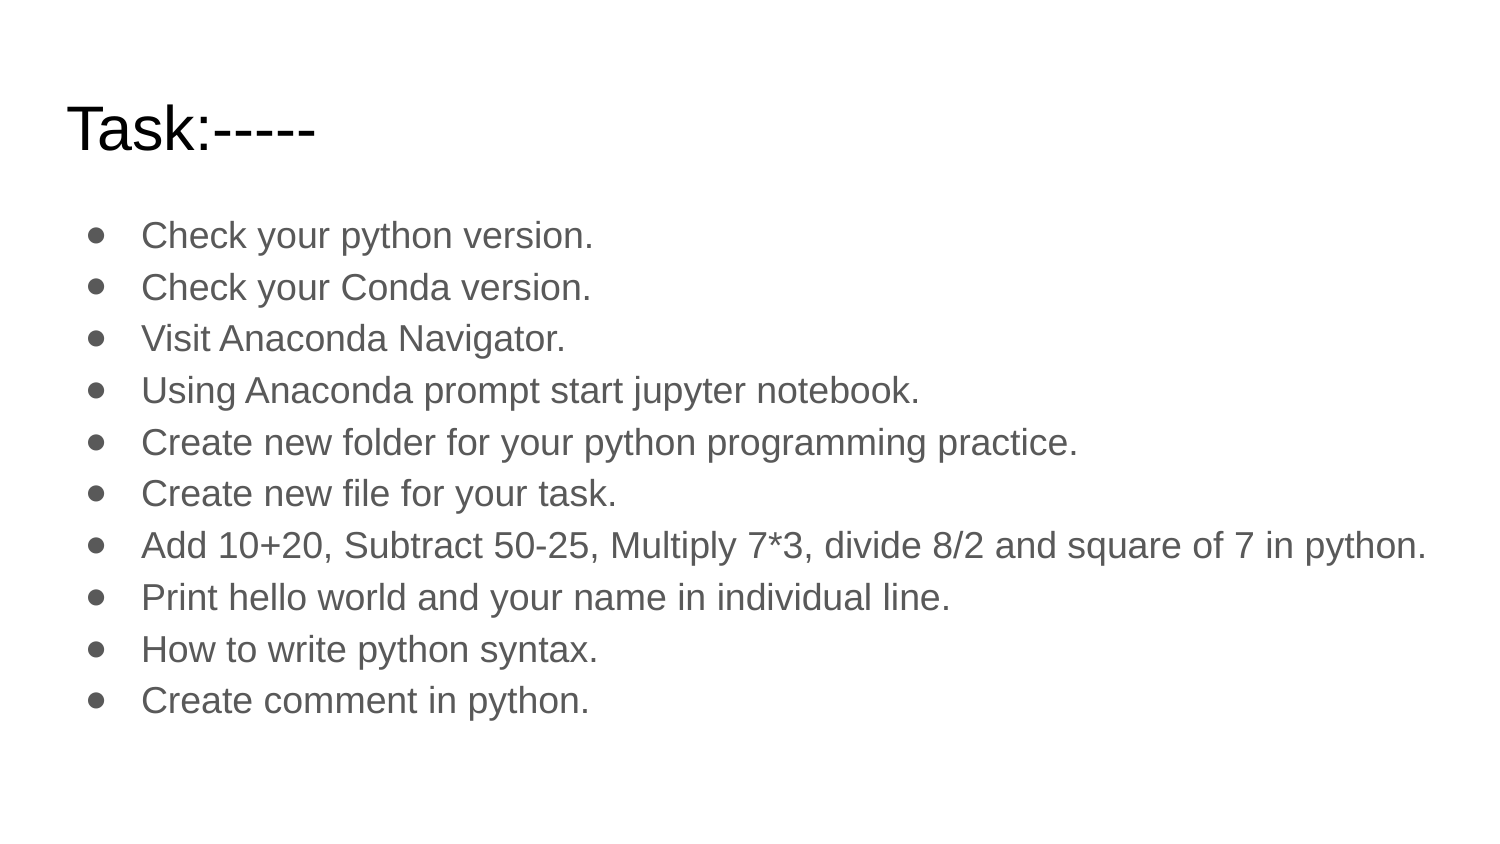

# Task:-----
Check your python version.
Check your Conda version.
Visit Anaconda Navigator.
Using Anaconda prompt start jupyter notebook.
Create new folder for your python programming practice.
Create new file for your task.
Add 10+20, Subtract 50-25, Multiply 7*3, divide 8/2 and square of 7 in python.
Print hello world and your name in individual line.
How to write python syntax.
Create comment in python.